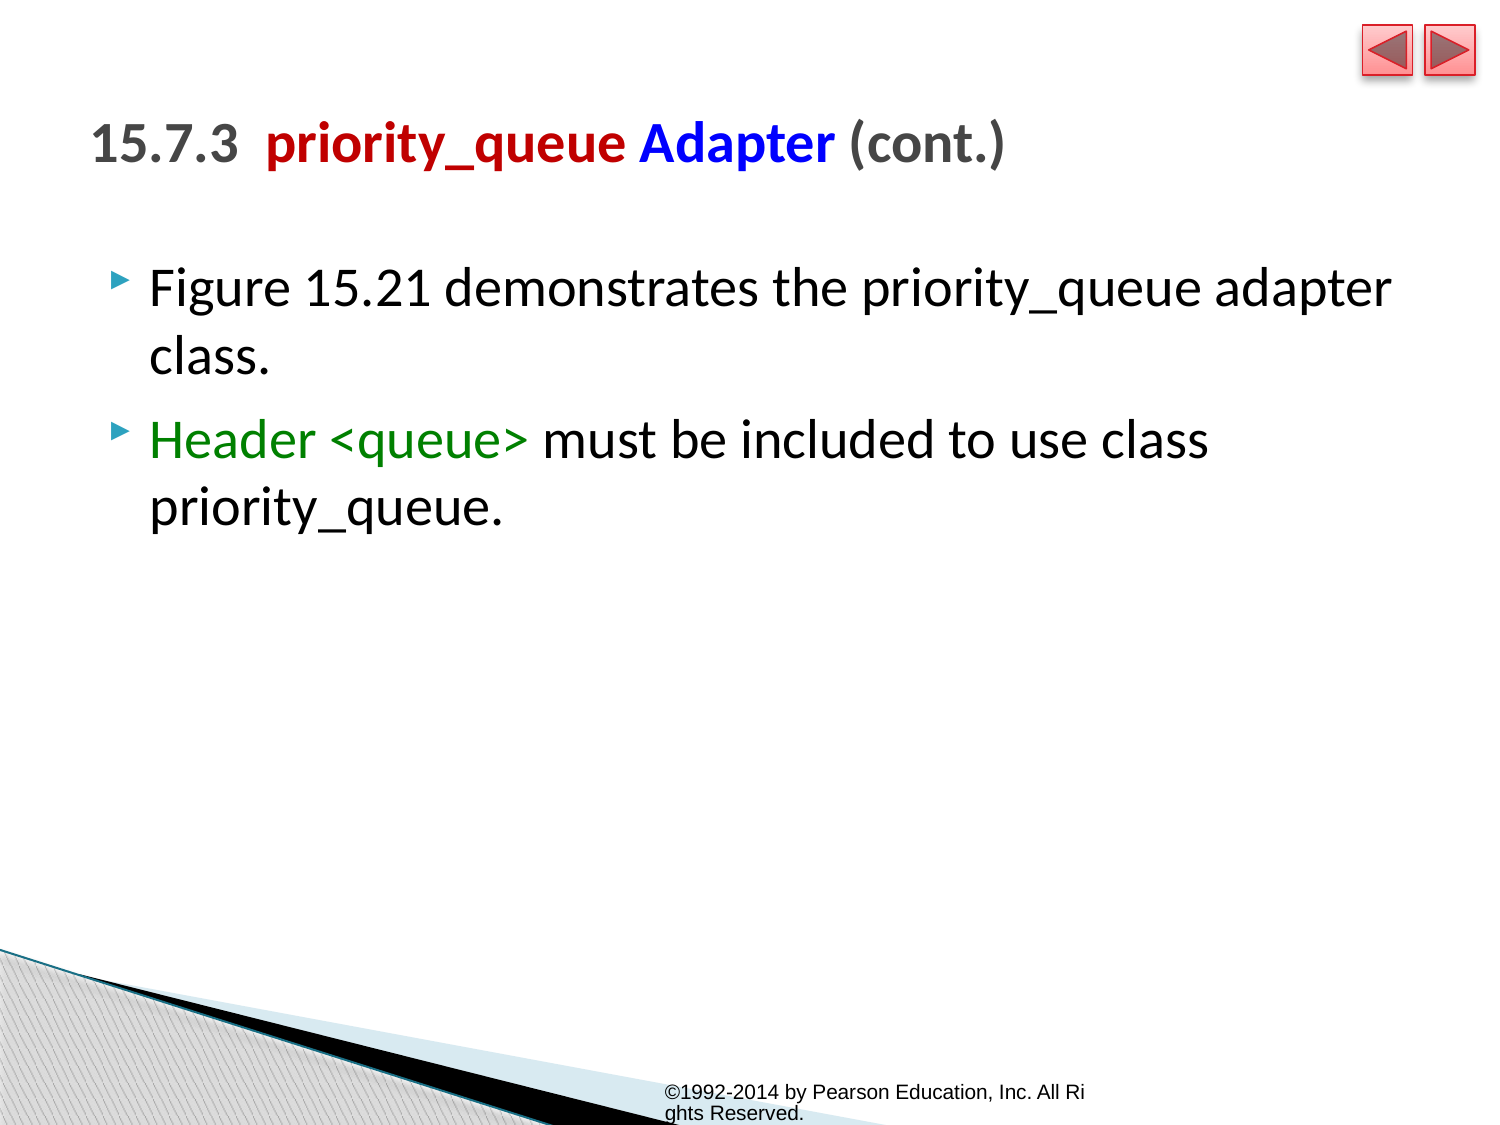

# 15.7.3  priority_queue Adapter (cont.)
Figure 15.21 demonstrates the priority_queue adapter class.
Header <queue> must be included to use class priority_queue.
©1992-2014 by Pearson Education, Inc. All Rights Reserved.